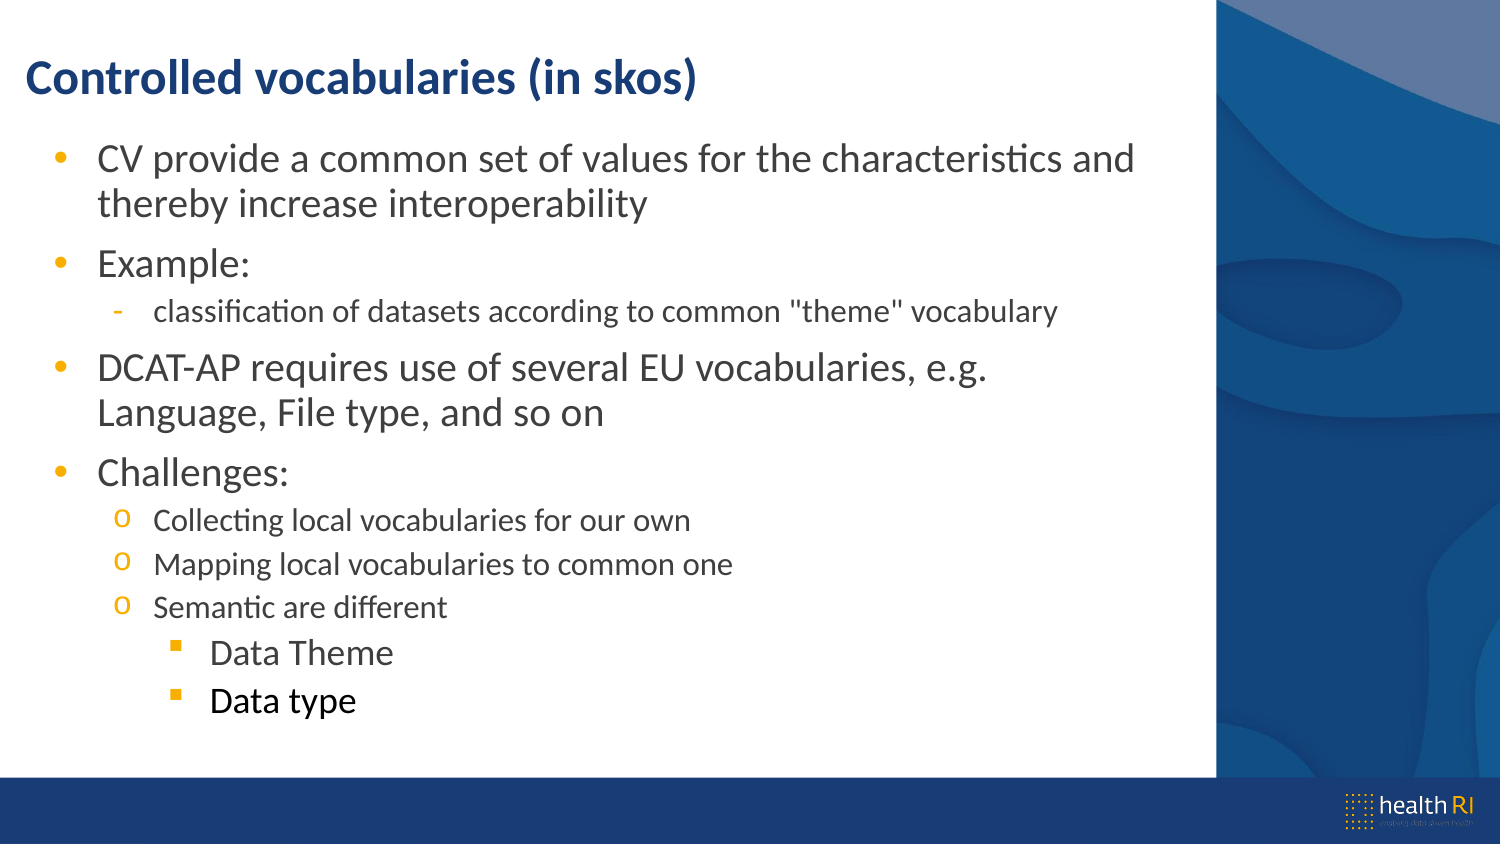

# Controlled vocabularies (in skos)
CV provide a common set of values for the characteristics and thereby increase interoperability
Example:
classification of datasets according to common "theme" vocabulary
DCAT-AP requires use of several EU vocabularies, e.g. Language, File type, and so on
Challenges:
Collecting local vocabularies for our own
Mapping local vocabularies to common one
Semantic are different
Data Theme
Data type